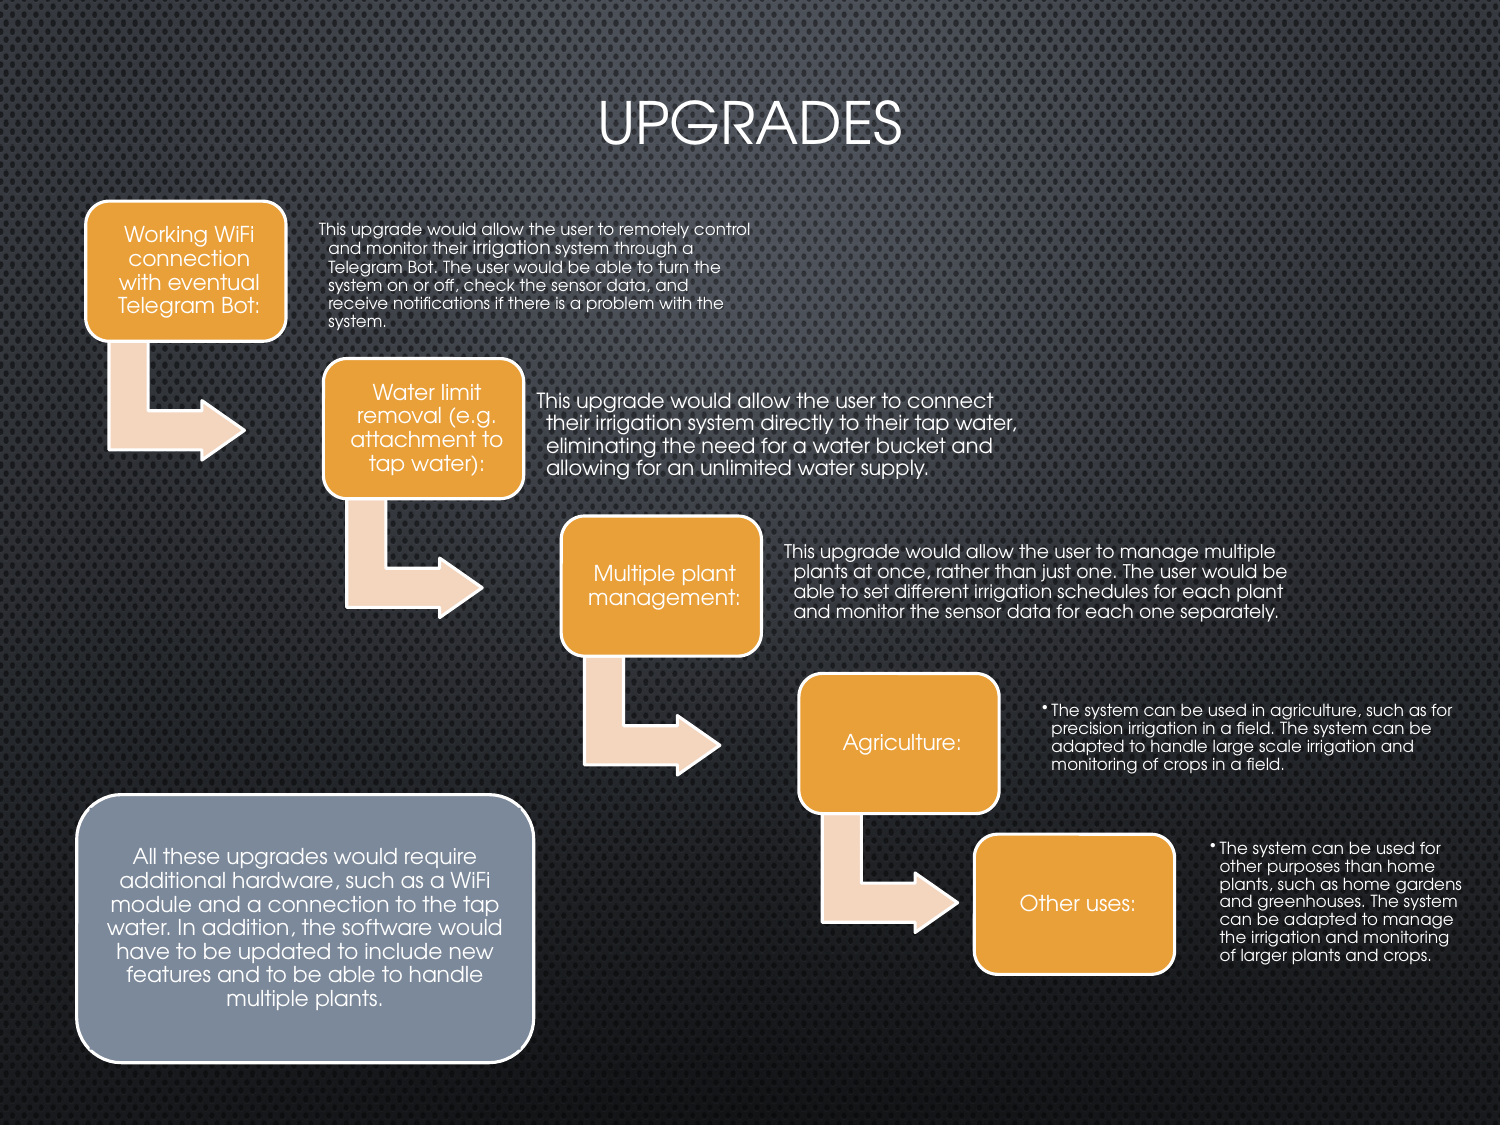

# Upgrades
Working WiFi connection with eventual Telegram Bot:
This upgrade would allow the user to remotely control and monitor their irrigation system through a Telegram Bot. The user would be able to turn the system on or off, check the sensor data, and receive notifications if there is a problem with the system.
Water limit removal (e.g. attachment to tap water):
This upgrade would allow the user to connect their irrigation system directly to their tap water, eliminating the need for a water bucket and allowing for an unlimited water supply.
Multiple plant management:
This upgrade would allow the user to manage multiple plants at once, rather than just one. The user would be able to set different irrigation schedules for each plant and monitor the sensor data for each one separately.
Agriculture:
The system can be used in agriculture, such as for precision irrigation in a field. The system can be adapted to handle large scale irrigation and monitoring of crops in a field.
Other uses:
The system can be used for other purposes than home plants, such as home gardens and greenhouses. The system can be adapted to manage the irrigation and monitoring of larger plants and crops.

All these upgrades would require additional hardware, such as a WiFi module and a connection to the tap water. In addition, the software would have to be updated to include new features and to be able to handle multiple plants.